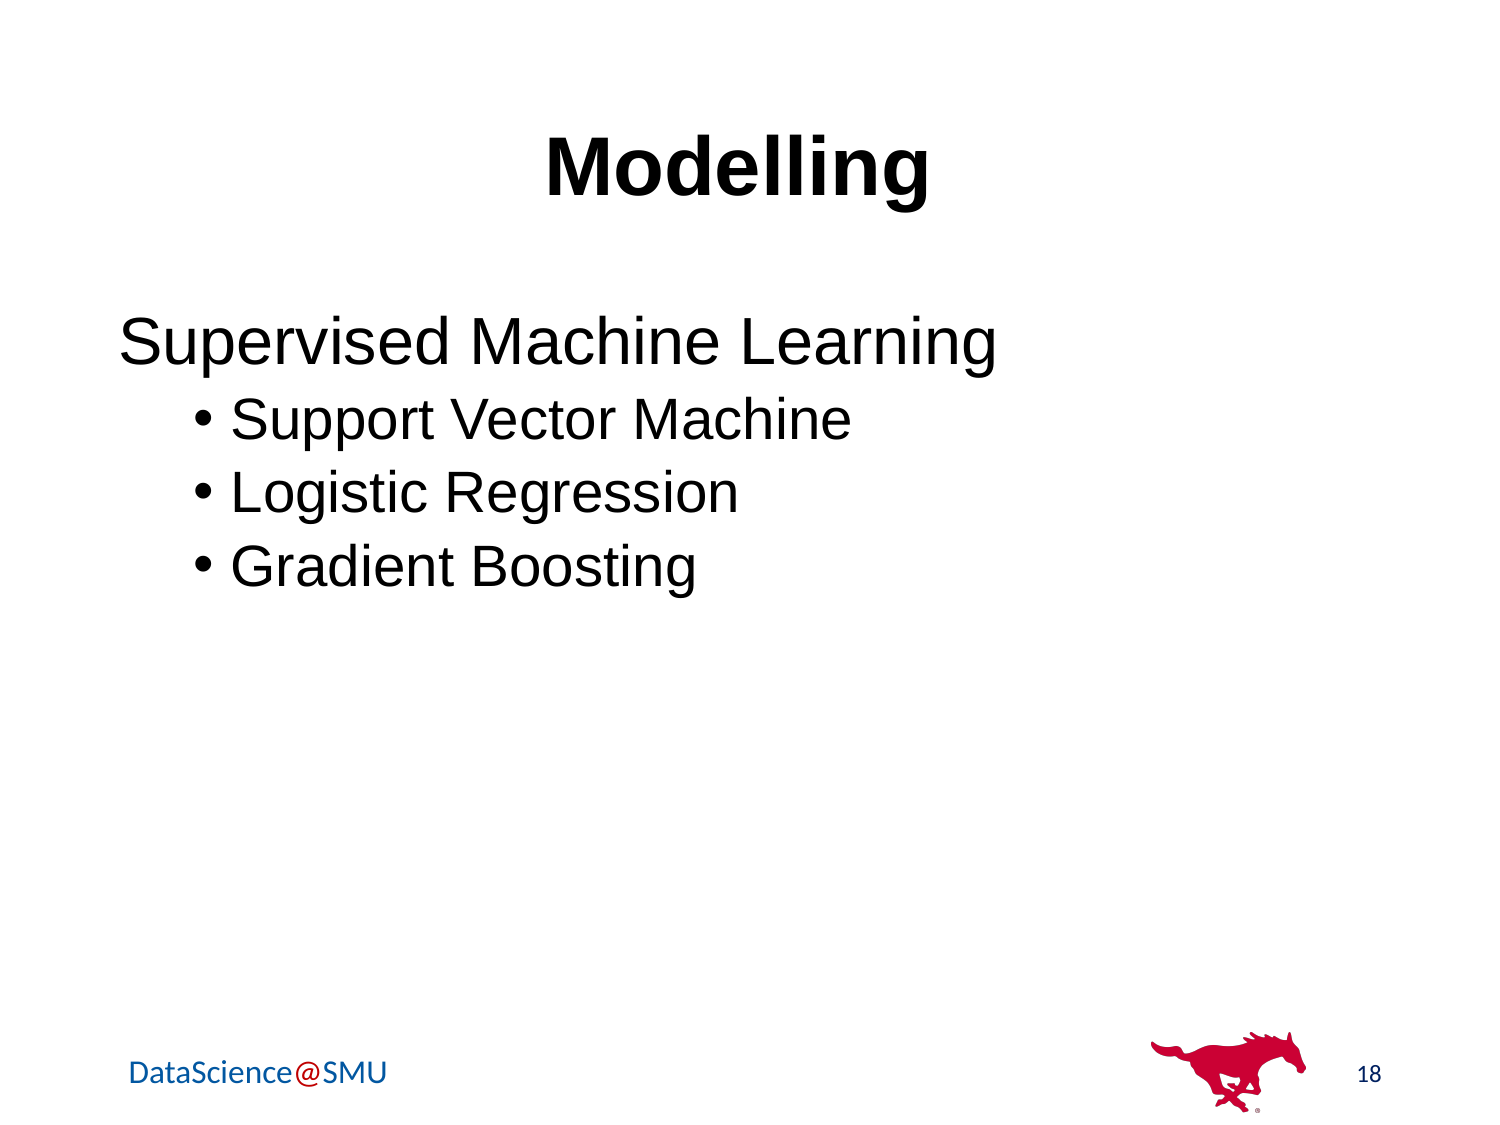

# Modelling
Supervised Machine Learning
Support Vector Machine
Logistic Regression
Gradient Boosting
18